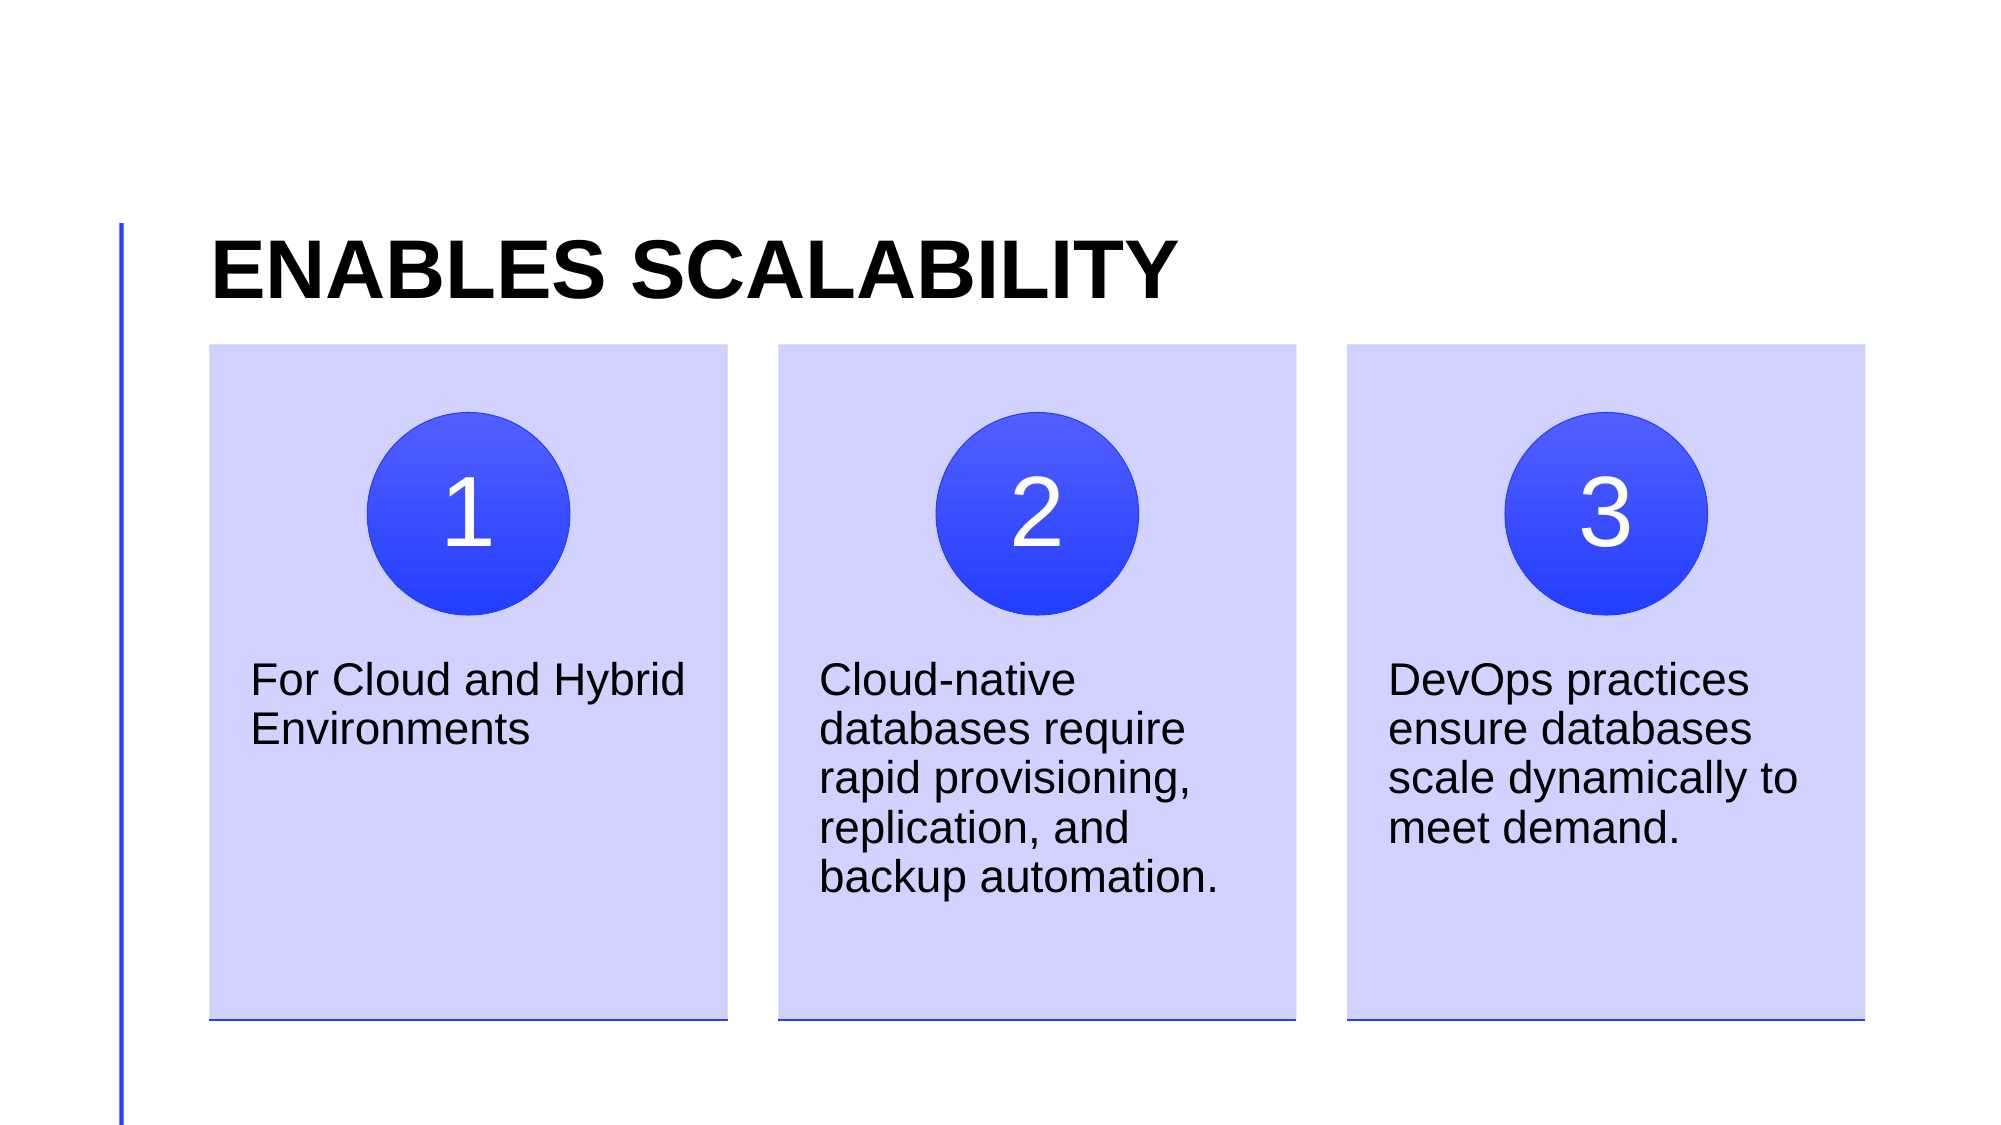

# Enables Scalability
For Cloud and Hybrid Environments
1
Cloud-native databases require rapid provisioning, replication, and backup automation.
2
DevOps practices ensure databases scale dynamically to meet demand.
3